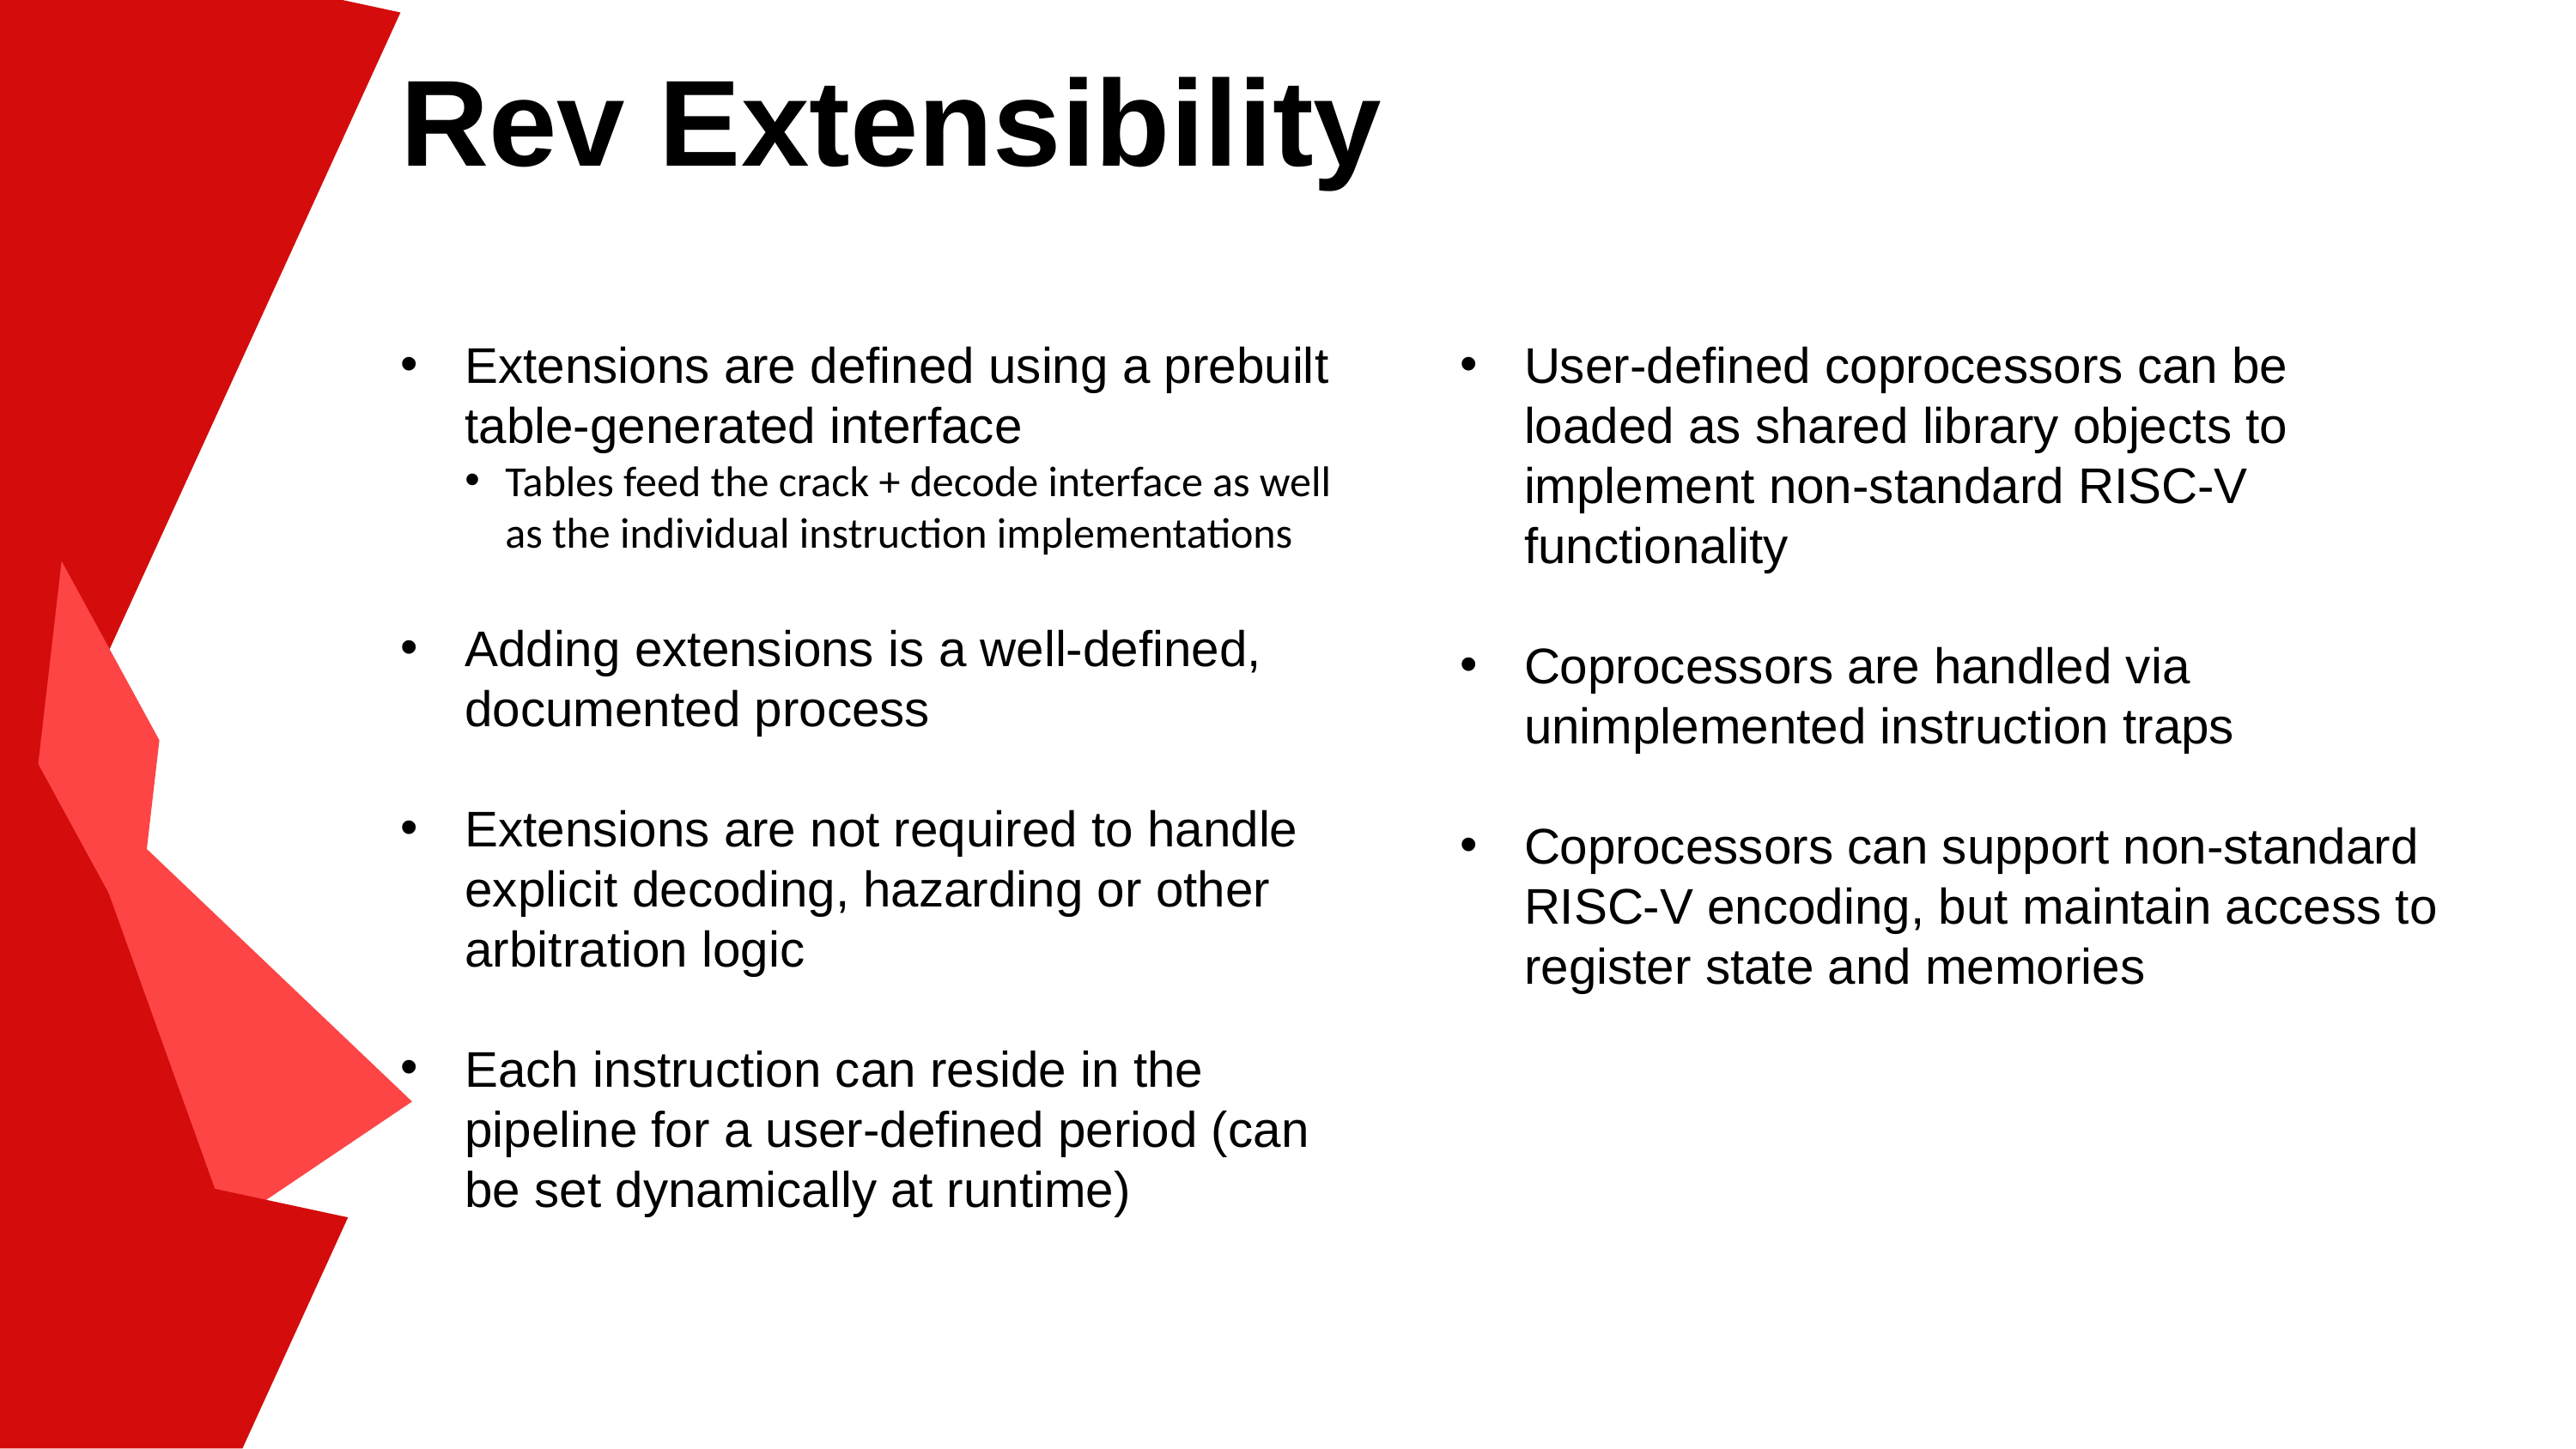

# Rev Extensibility
Extensions are defined using a prebuilt table-generated interface
Tables feed the crack + decode interface as well as the individual instruction implementations

Adding extensions is a well-defined, documented process

Extensions are not required to handle explicit decoding, hazarding or other arbitration logic

Each instruction can reside in the pipeline for a user-defined period (can be set dynamically at runtime)
User-defined coprocessors can be loaded as shared library objects to implement non-standard RISC-V functionality

Coprocessors are handled via unimplemented instruction traps

Coprocessors can support non-standard RISC-V encoding, but maintain access to register state and memories